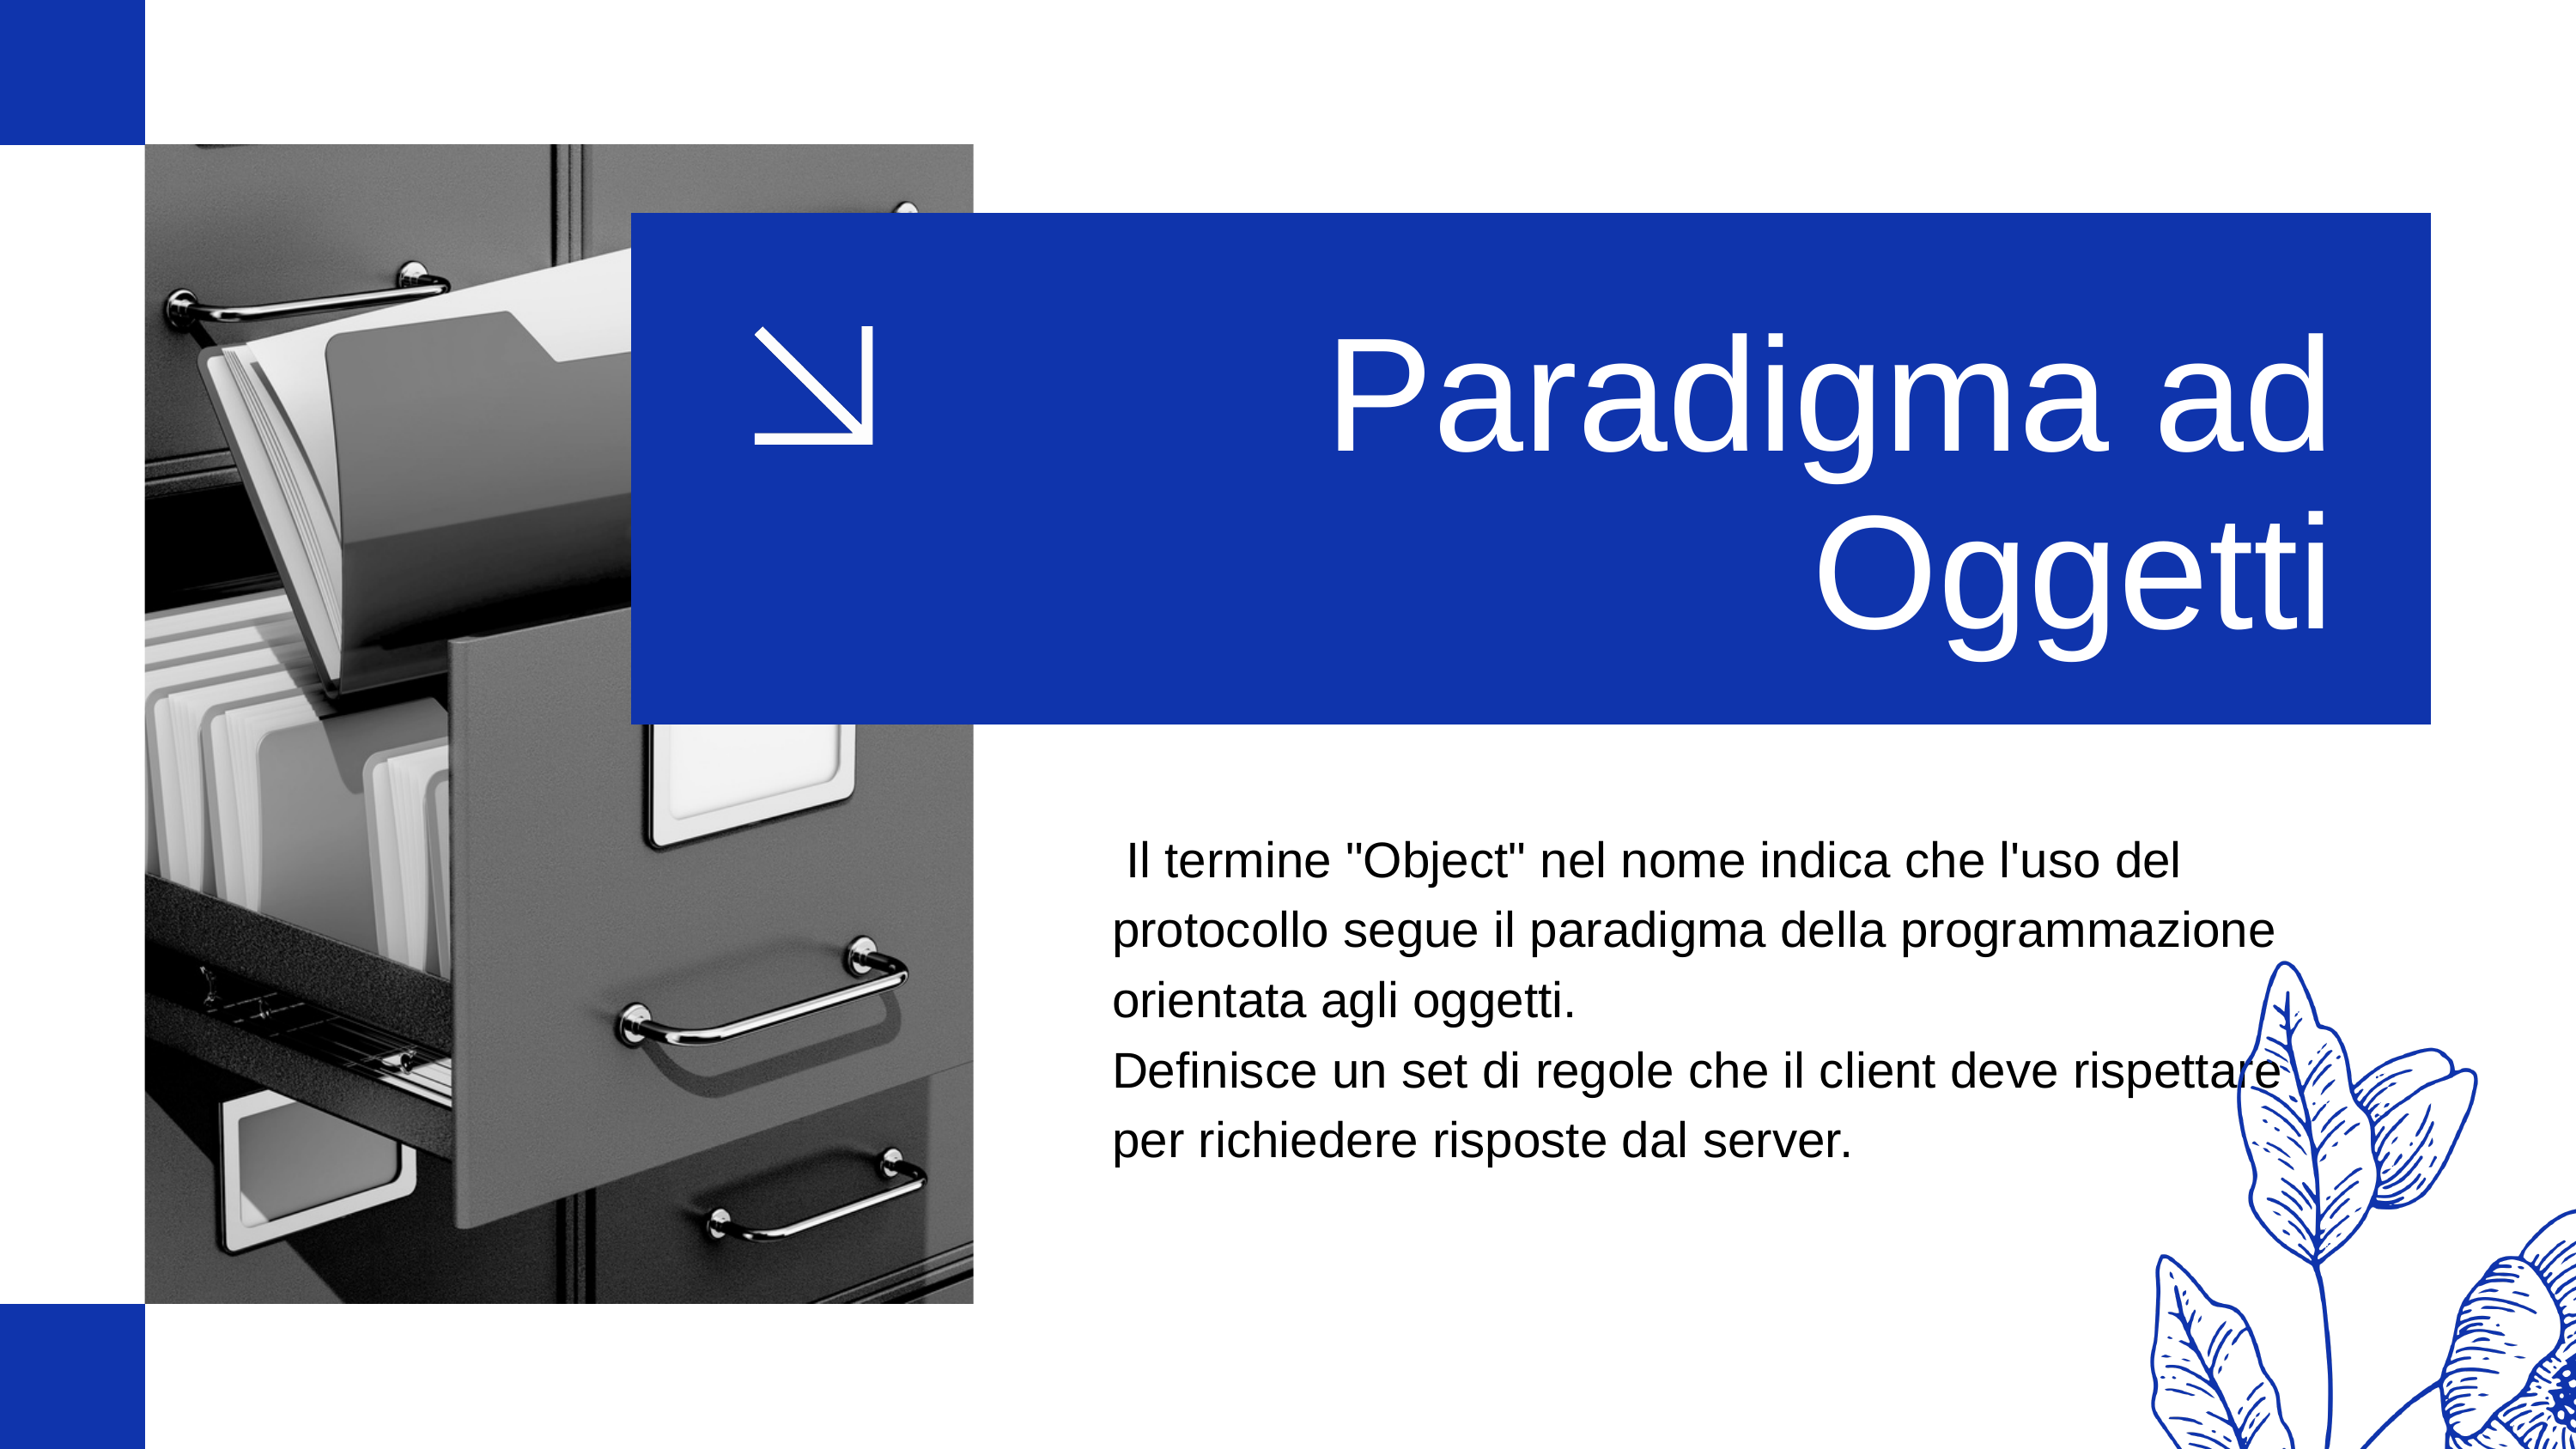

Paradigma ad Oggetti

 Il termine "Object" nel nome indica che l'uso del protocollo segue il paradigma della programmazione orientata agli oggetti.
Definisce un set di regole che il client deve rispettare per richiedere risposte dal server.